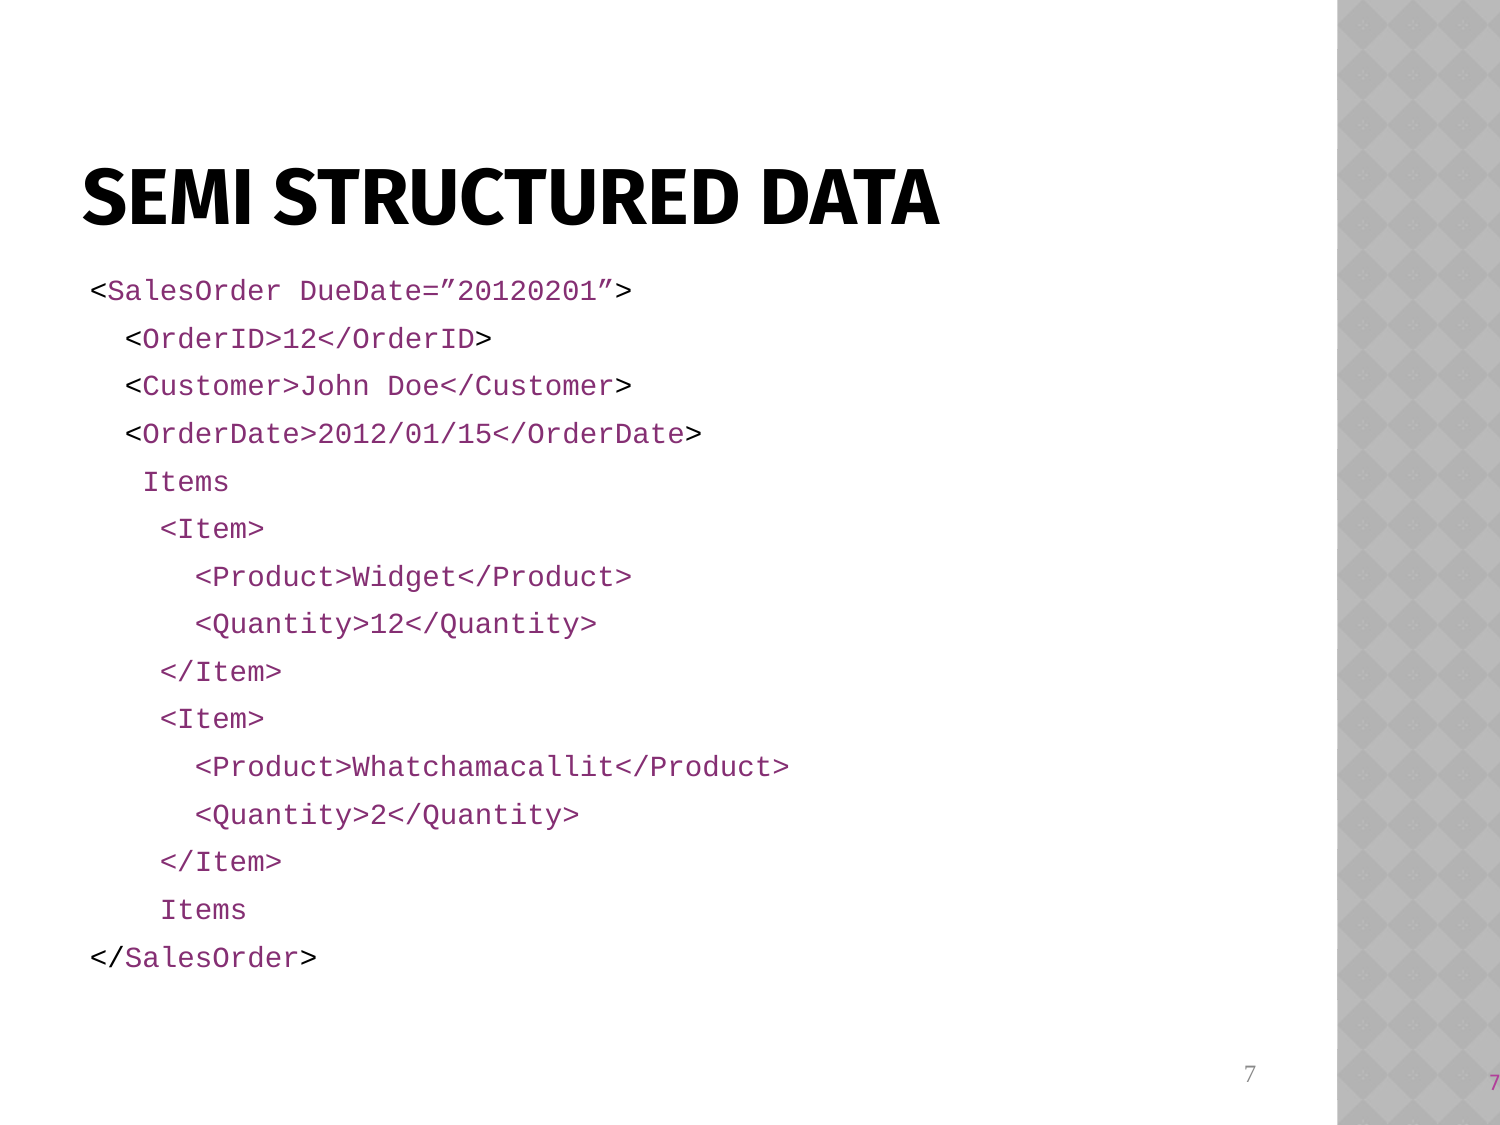

# Semi Structured Data
<SalesOrder DueDate=”20120201”>
  <OrderID>12</OrderID>
  <Customer>John Doe</Customer>
  <OrderDate>2012/01/15</OrderDate>
  <Items>
    <Item>
      <Product>Widget</Product>
      <Quantity>12</Quantity>
    </Item>
    <Item>
      <Product>Whatchamacallit</Product>
      <Quantity>2</Quantity>
    </Item>
  </Items>
</SalesOrder>
7
7